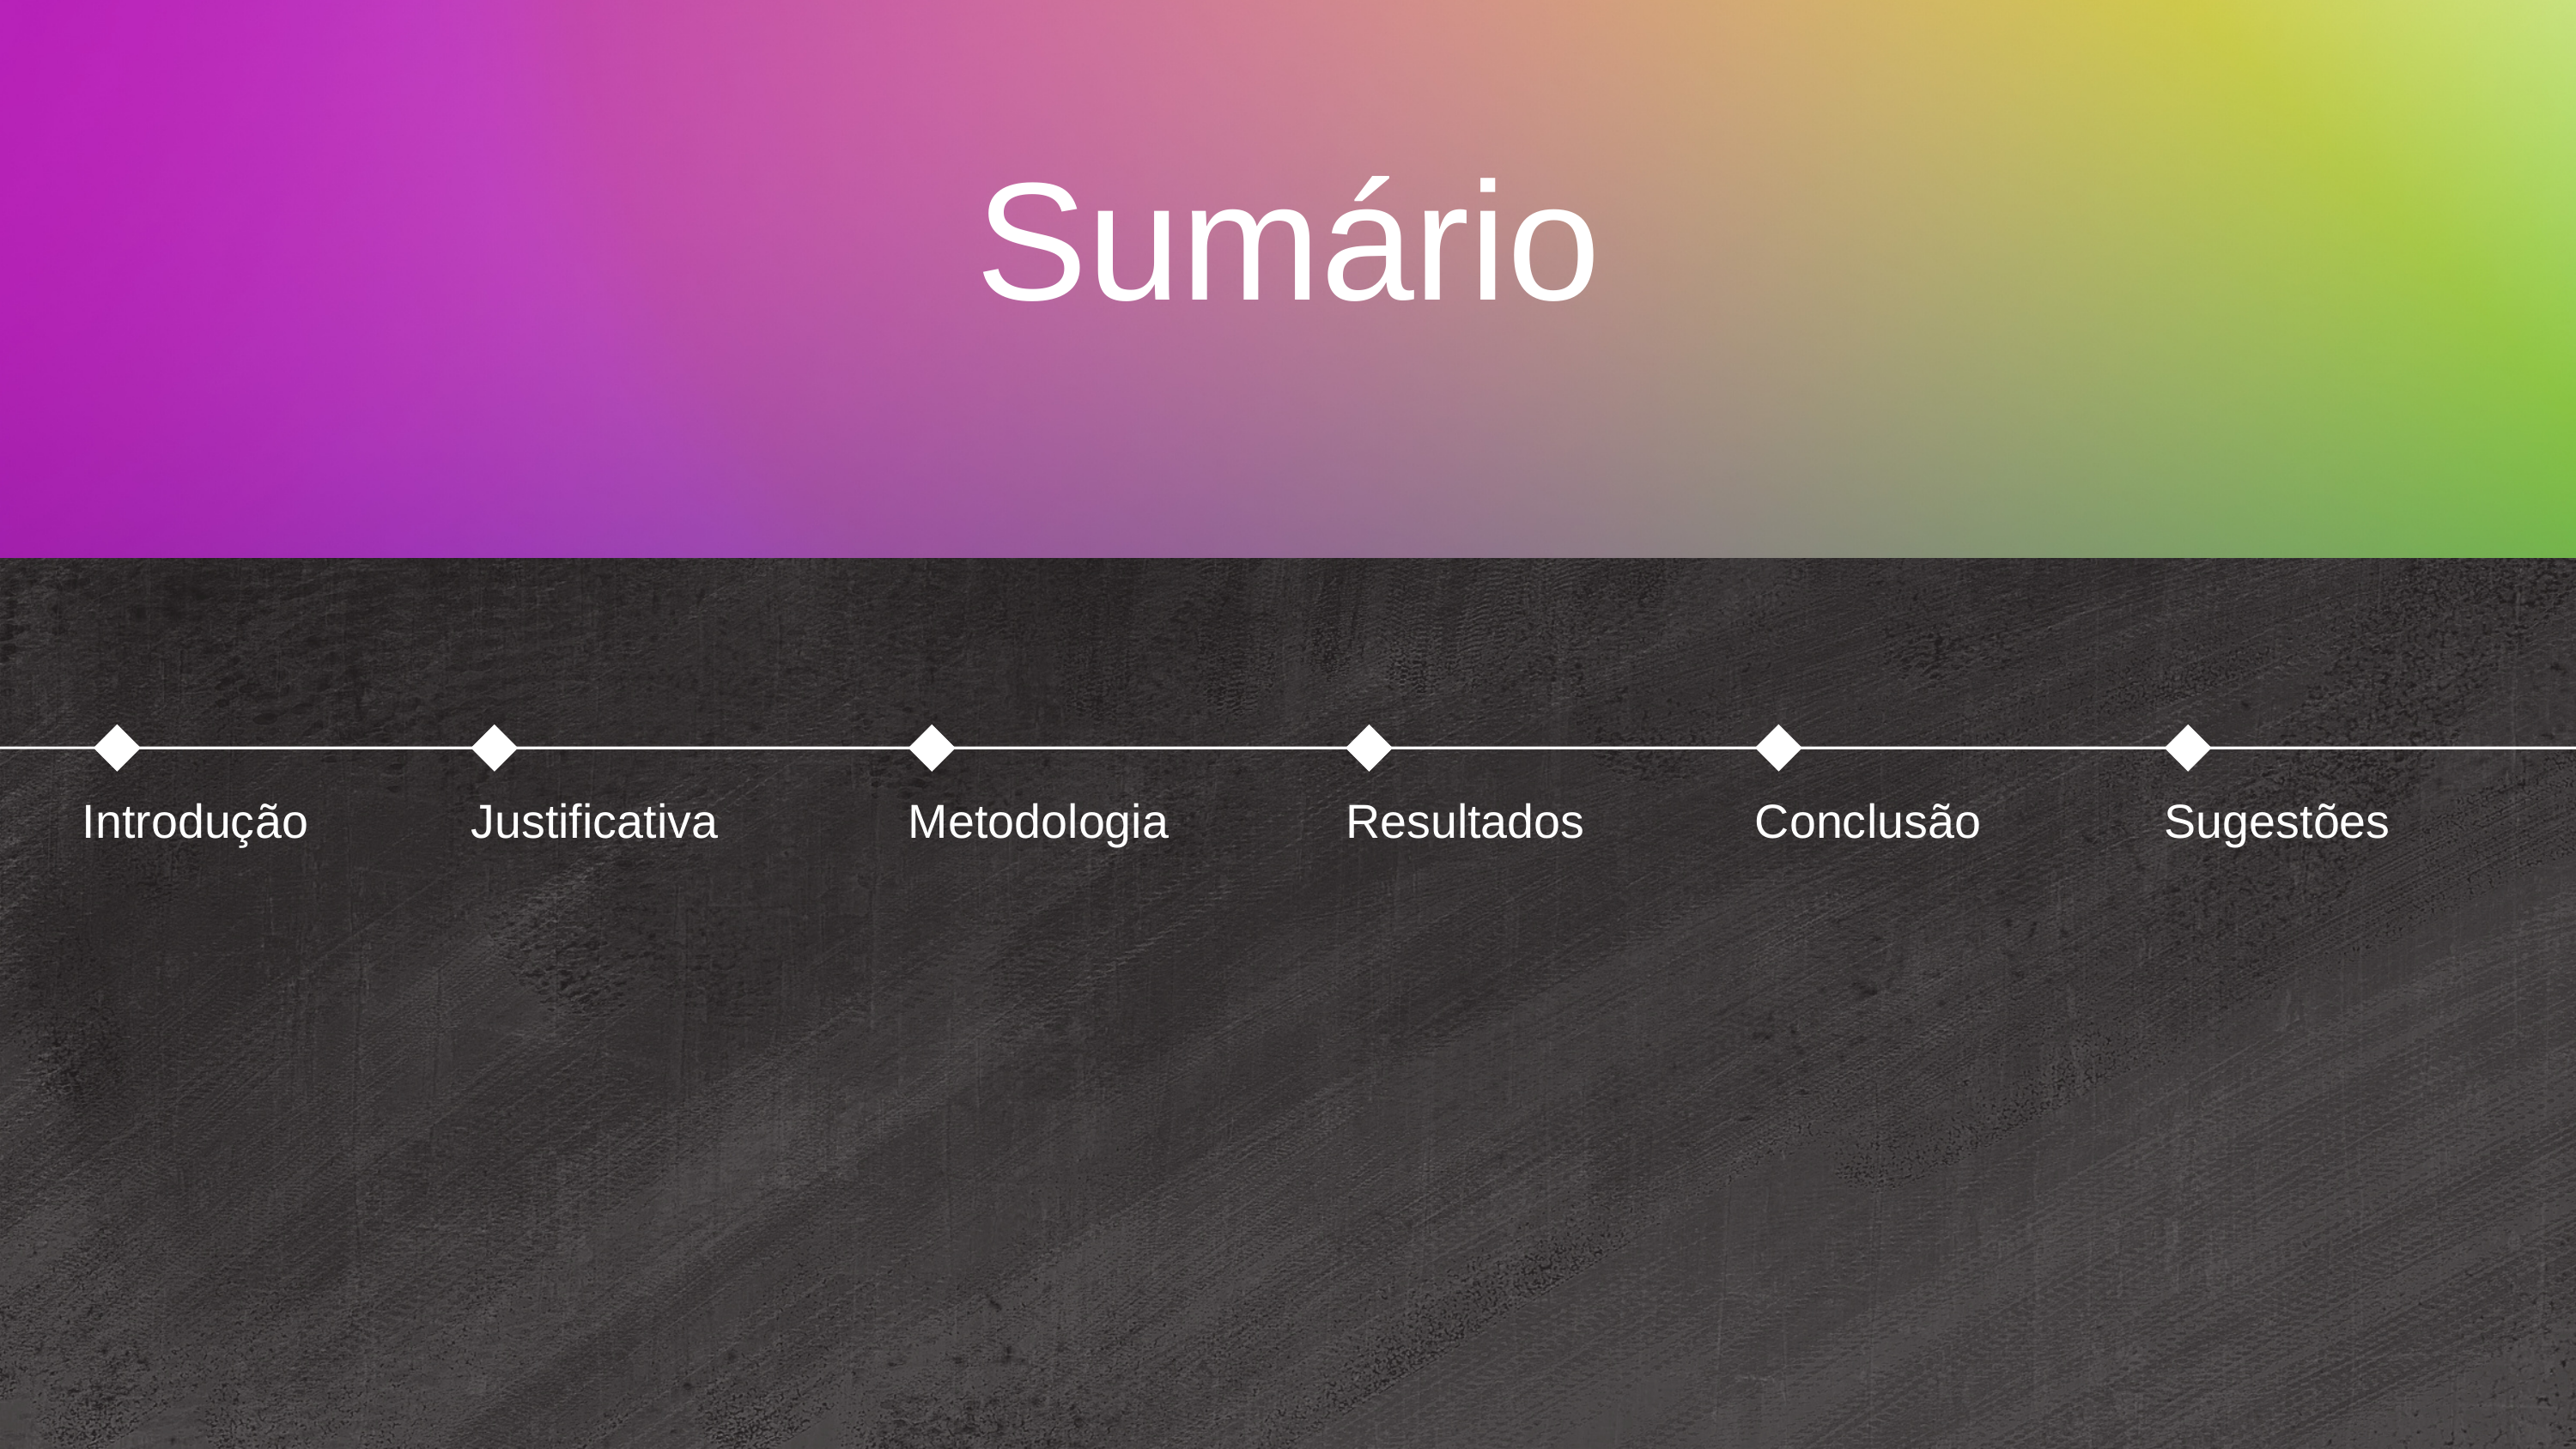

Sumário

Introdução
Conclusão
Justificativa
Metodologia
Resultados
Sugestões